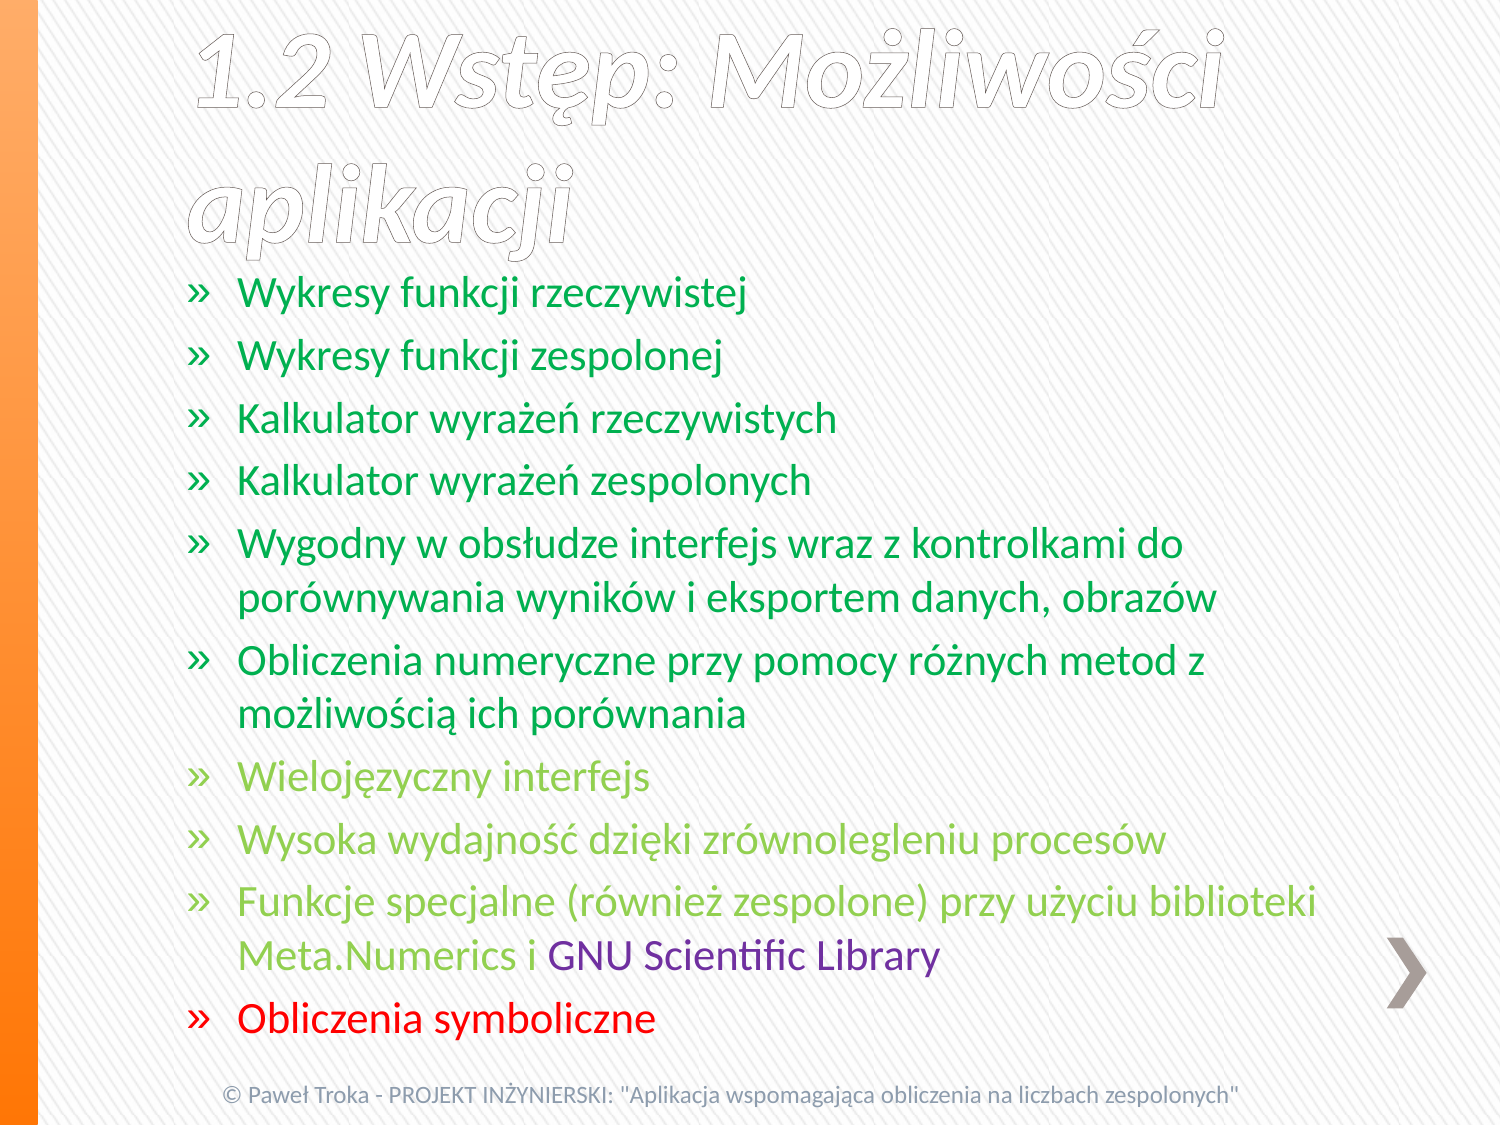

# 1.2 Wstęp: Możliwości aplikacji
Wykresy funkcji rzeczywistej
Wykresy funkcji zespolonej
Kalkulator wyrażeń rzeczywistych
Kalkulator wyrażeń zespolonych
Wygodny w obsłudze interfejs wraz z kontrolkami do porównywania wyników i eksportem danych, obrazów
Obliczenia numeryczne przy pomocy różnych metod z możliwością ich porównania
Wielojęzyczny interfejs
Wysoka wydajność dzięki zrównolegleniu procesów
Funkcje specjalne (również zespolone) przy użyciu biblioteki Meta.Numerics i GNU Scientific Library
Obliczenia symboliczne

© Paweł Troka - PROJEKT INŻYNIERSKI: "Aplikacja wspomagająca obliczenia na liczbach zespolonych"